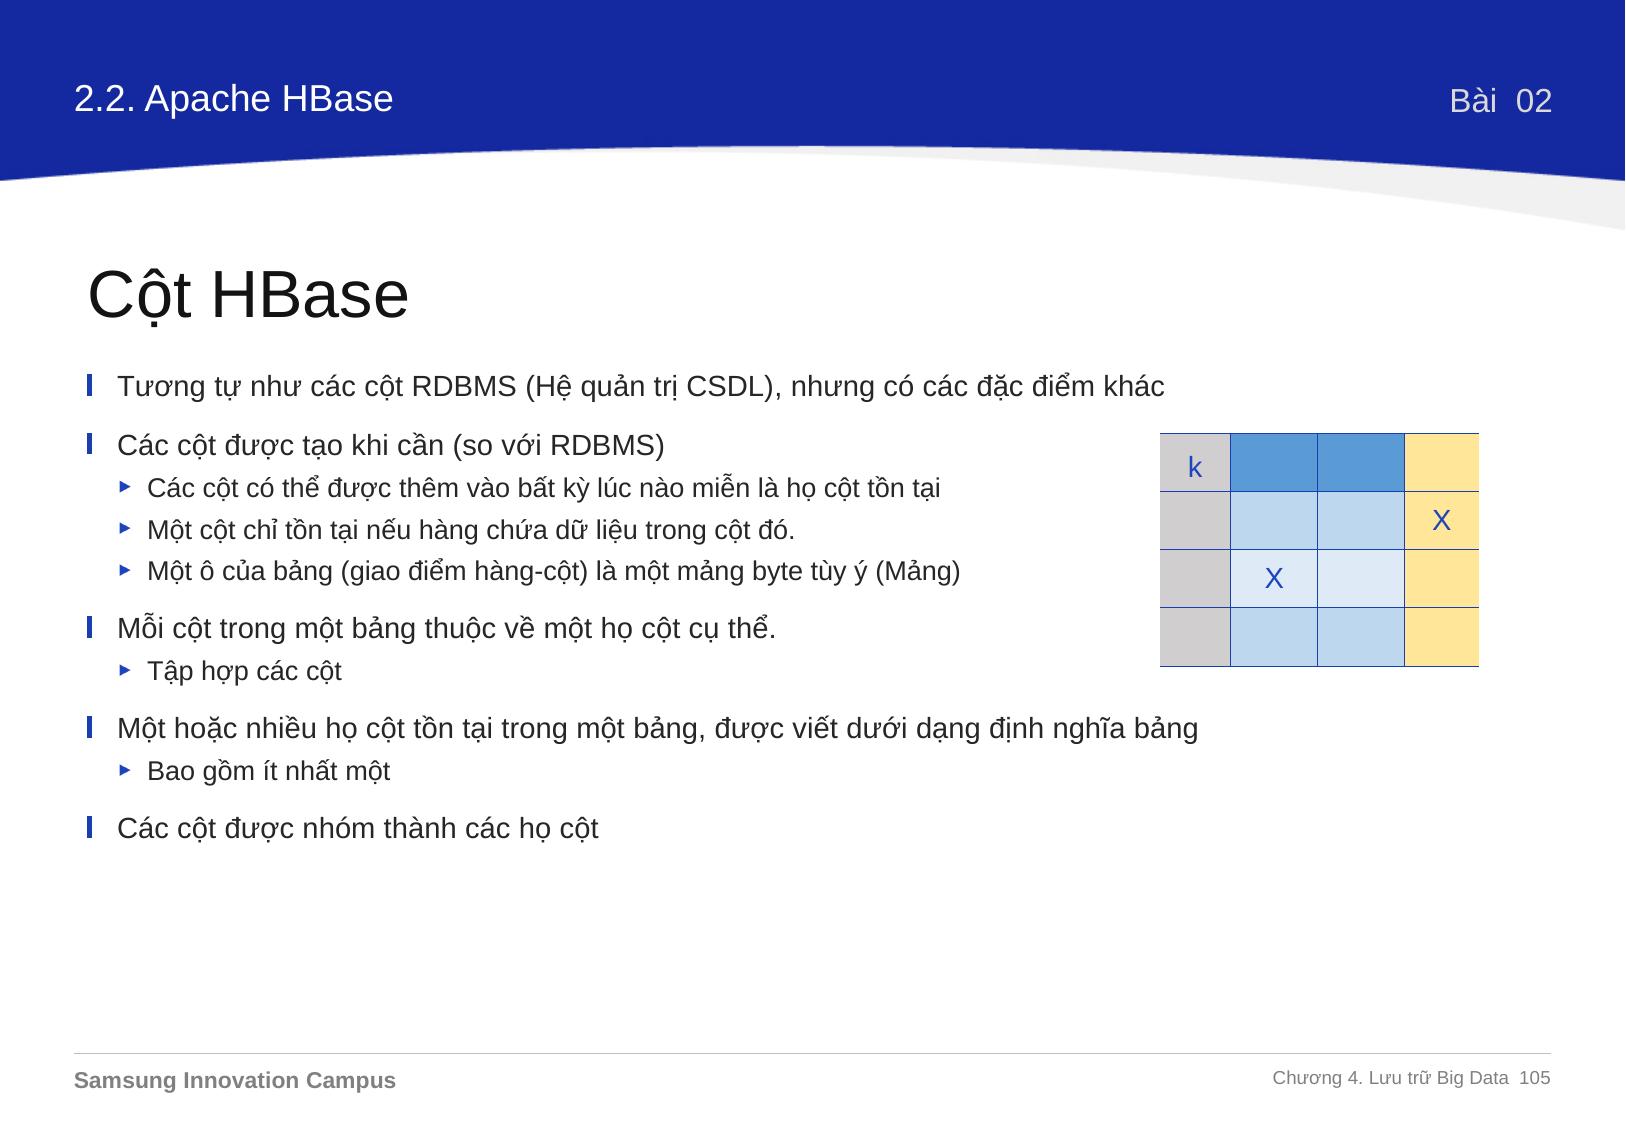

2.2. Apache HBase
Bài  02
Cột HBase
Tương tự như các cột RDBMS (Hệ quản trị CSDL), nhưng có các đặc điểm khác
Các cột được tạo khi cần (so với RDBMS)
Các cột có thể được thêm vào bất kỳ lúc nào miễn là họ cột tồn tại
Một cột chỉ tồn tại nếu hàng chứa dữ liệu trong cột đó.
Một ô của bảng (giao điểm hàng-cột) là một mảng byte tùy ý (Mảng)
Mỗi cột trong một bảng thuộc về một họ cột cụ thể.
Tập hợp các cột
Một hoặc nhiều họ cột tồn tại trong một bảng, được viết dưới dạng định nghĩa bảng
Bao gồm ít nhất một
Các cột được nhóm thành các họ cột
| k |  |  |  |
| --- | --- | --- | --- |
|  |  |  | X |
|  | X |  |  |
|  |  |  |  |